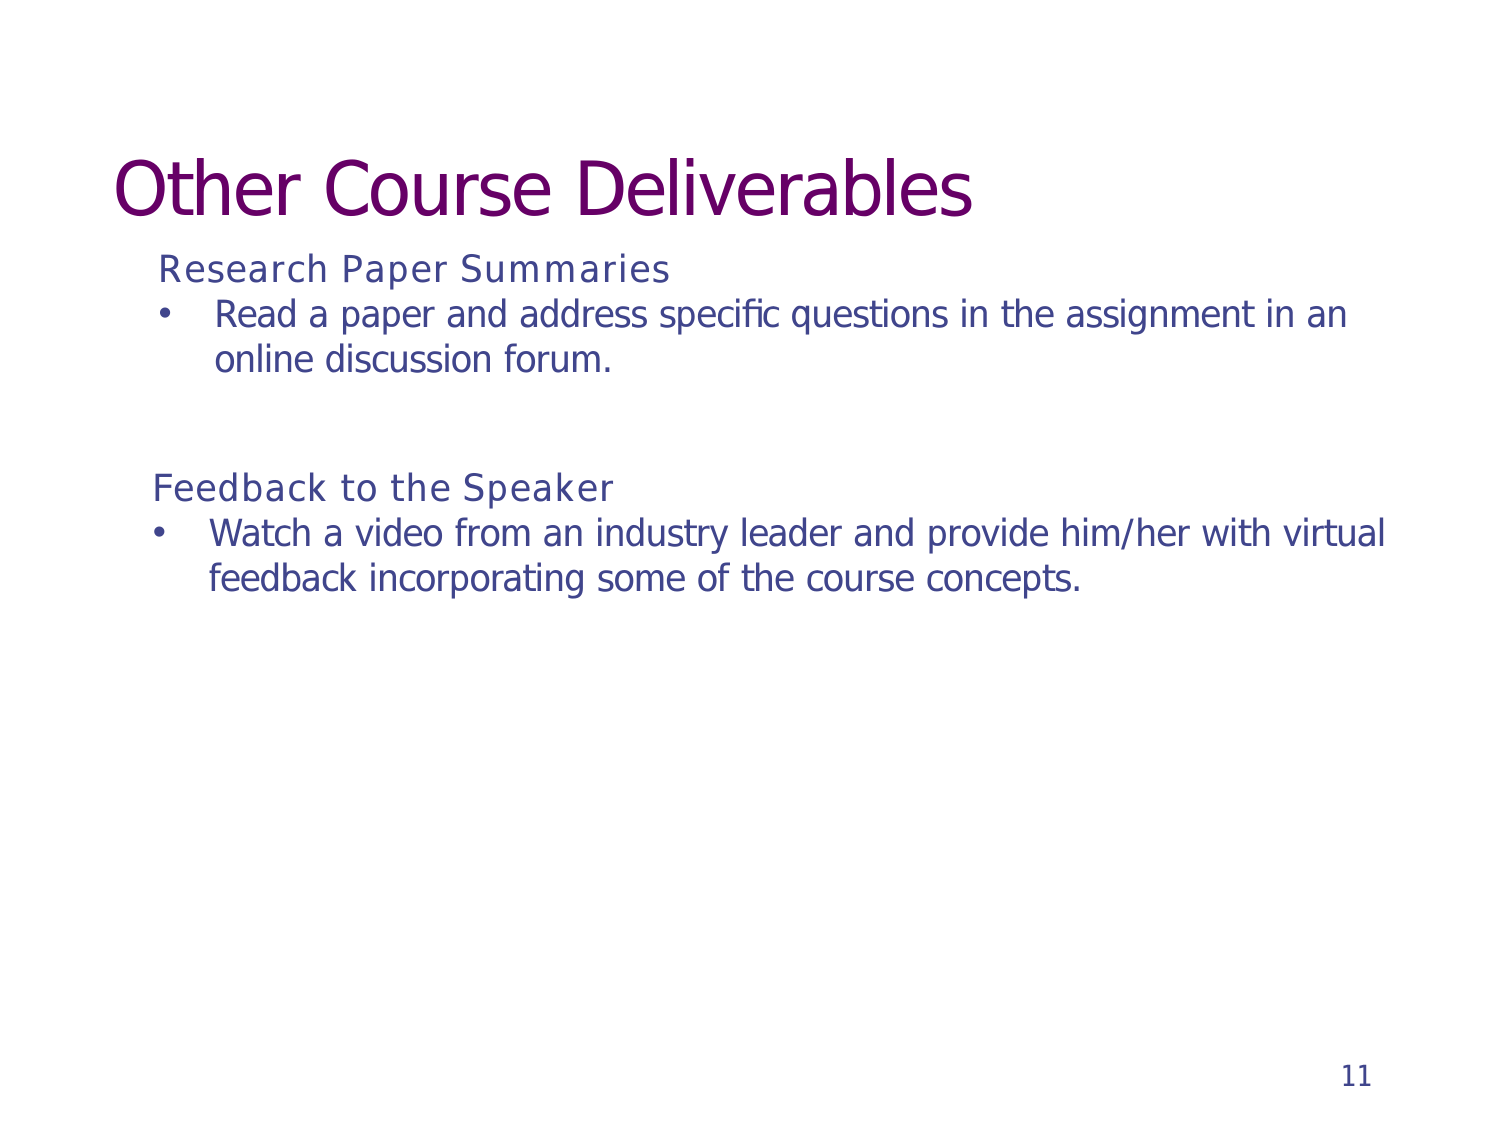

# Other Course Deliverables
Research Paper Summaries
Read a paper and address specific questions in the assignment in an online discussion forum.
Feedback to the Speaker
Watch a video from an industry leader and provide him/her with virtual feedback incorporating some of the course concepts.
11